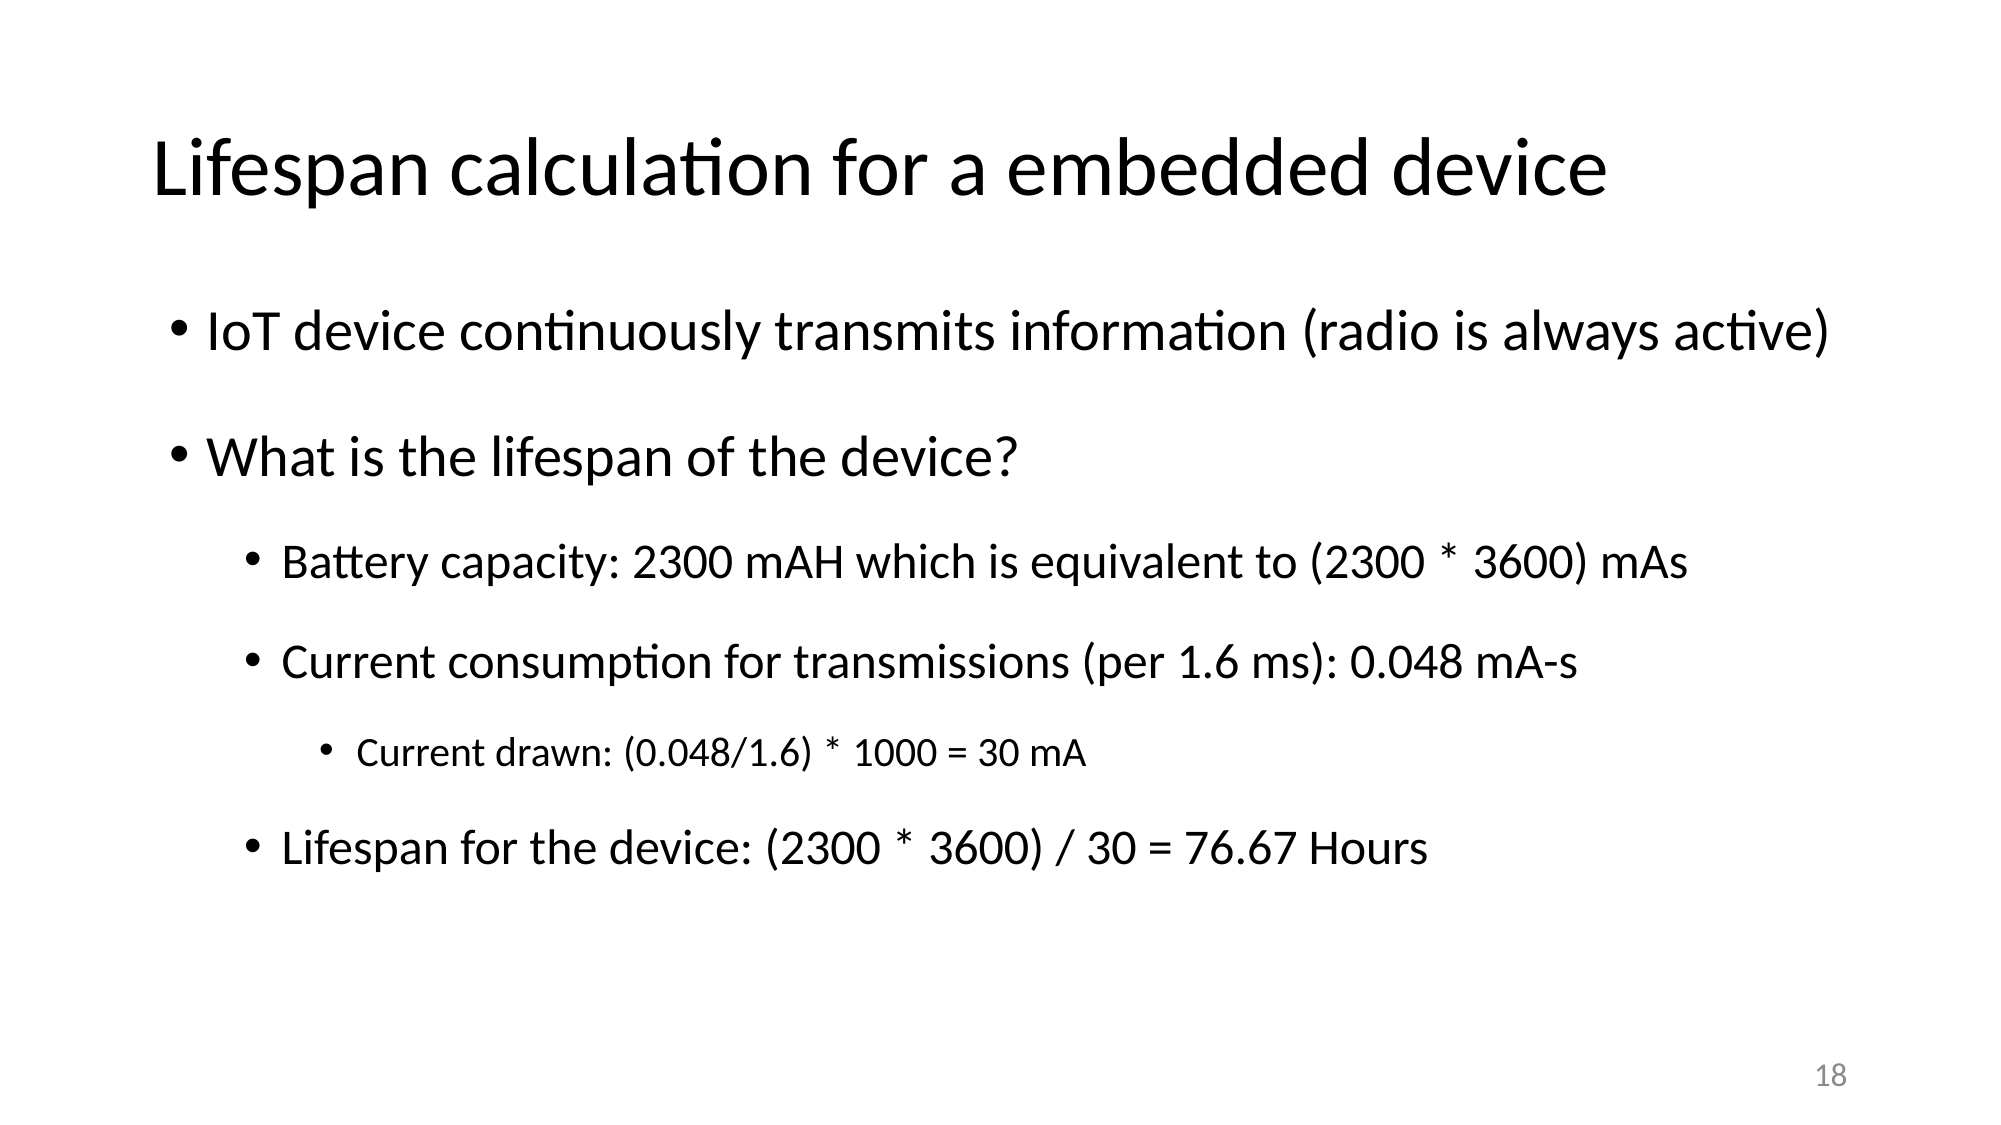

# Lifespan calculation for a embedded device
IoT device continuously transmits information (radio is always active)
What is the lifespan of the device?
Battery capacity: 2300 mAH which is equivalent to (2300 * 3600) mAs
Current consumption for transmissions (per 1.6 ms): 0.048 mA-s
Current drawn: (0.048/1.6) * 1000 = 30 mA
Lifespan for the device: (2300 * 3600) / 30 = 76.67 Hours

18